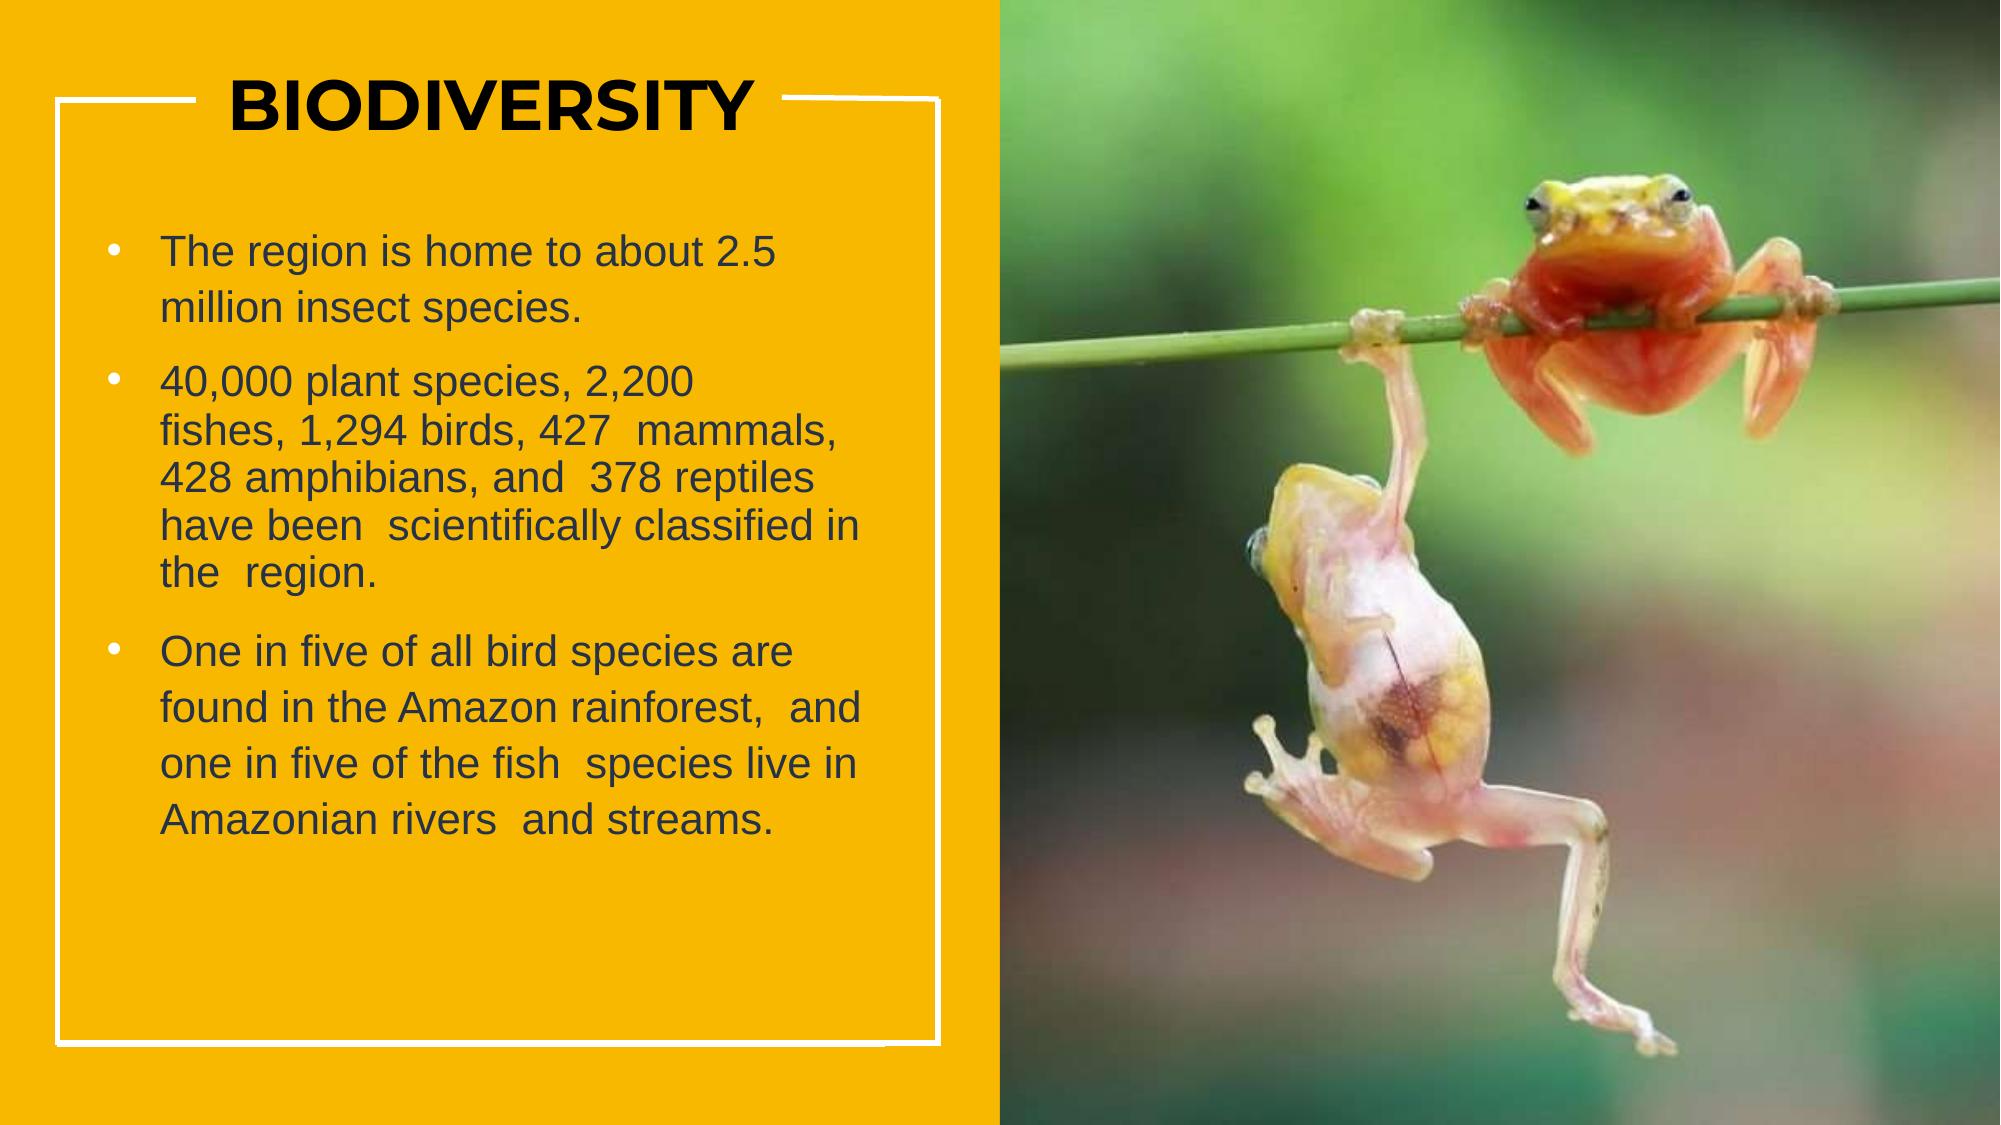

# BIODIVERSITY
The region is home to about 2.5 million insect species.
40,000 plant species, 2,200
fishes, 1,294 birds, 427  mammals, 428 amphibians, and  378 reptiles have been  scientifically classified in the  region.
One in five of all bird species are  found in the Amazon rainforest,  and one in five of the fish  species live in Amazonian rivers  and streams.